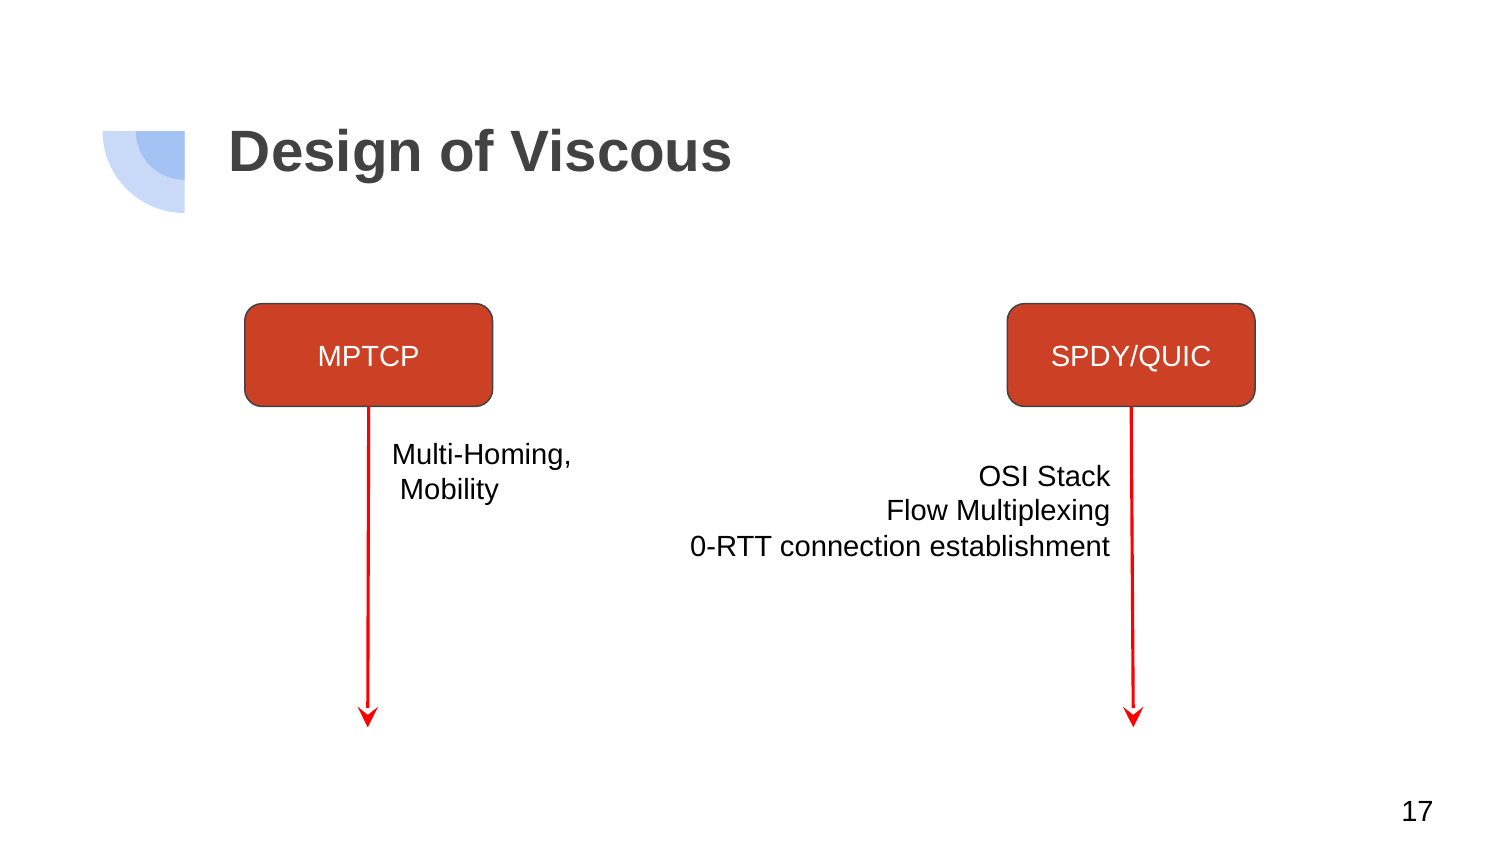

# Design of Viscous
MPTCP
SPDY/QUIC
Multi-Homing,
 Mobility
OSI Stack
Flow Multiplexing
0-RTT connection establishment
17